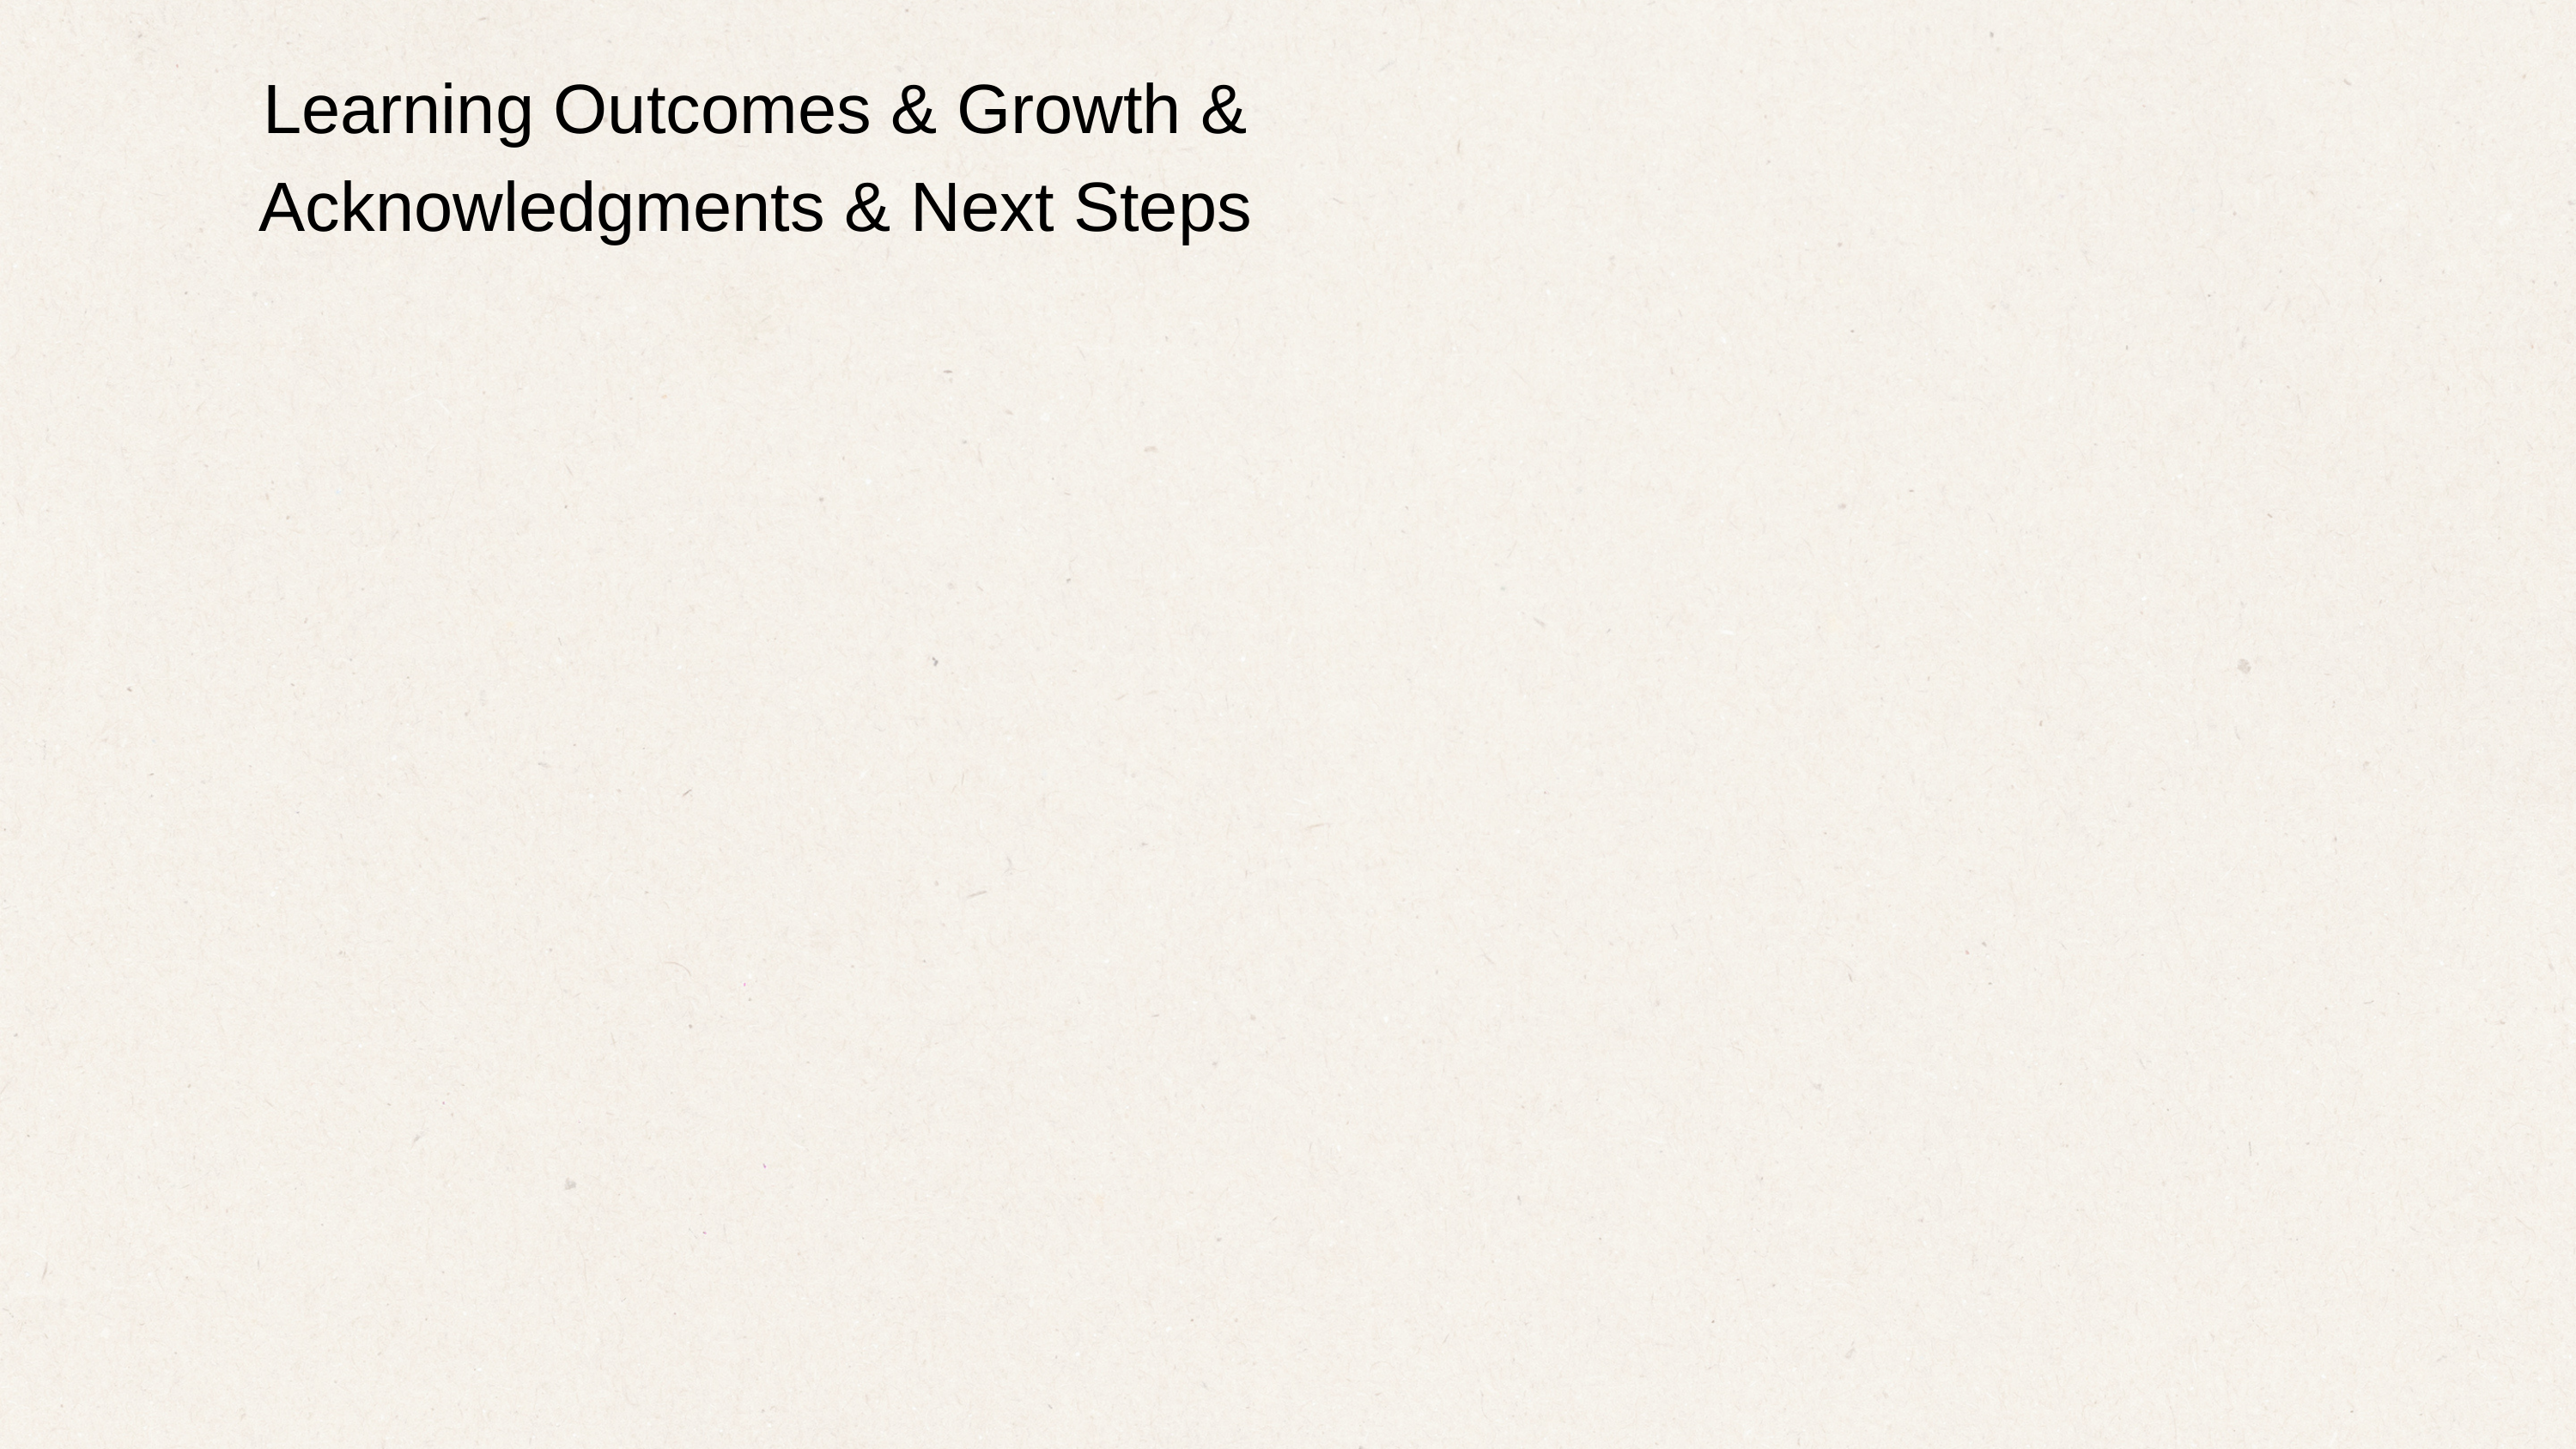

Learning Outcomes & Growth & Acknowledgments & Next Steps